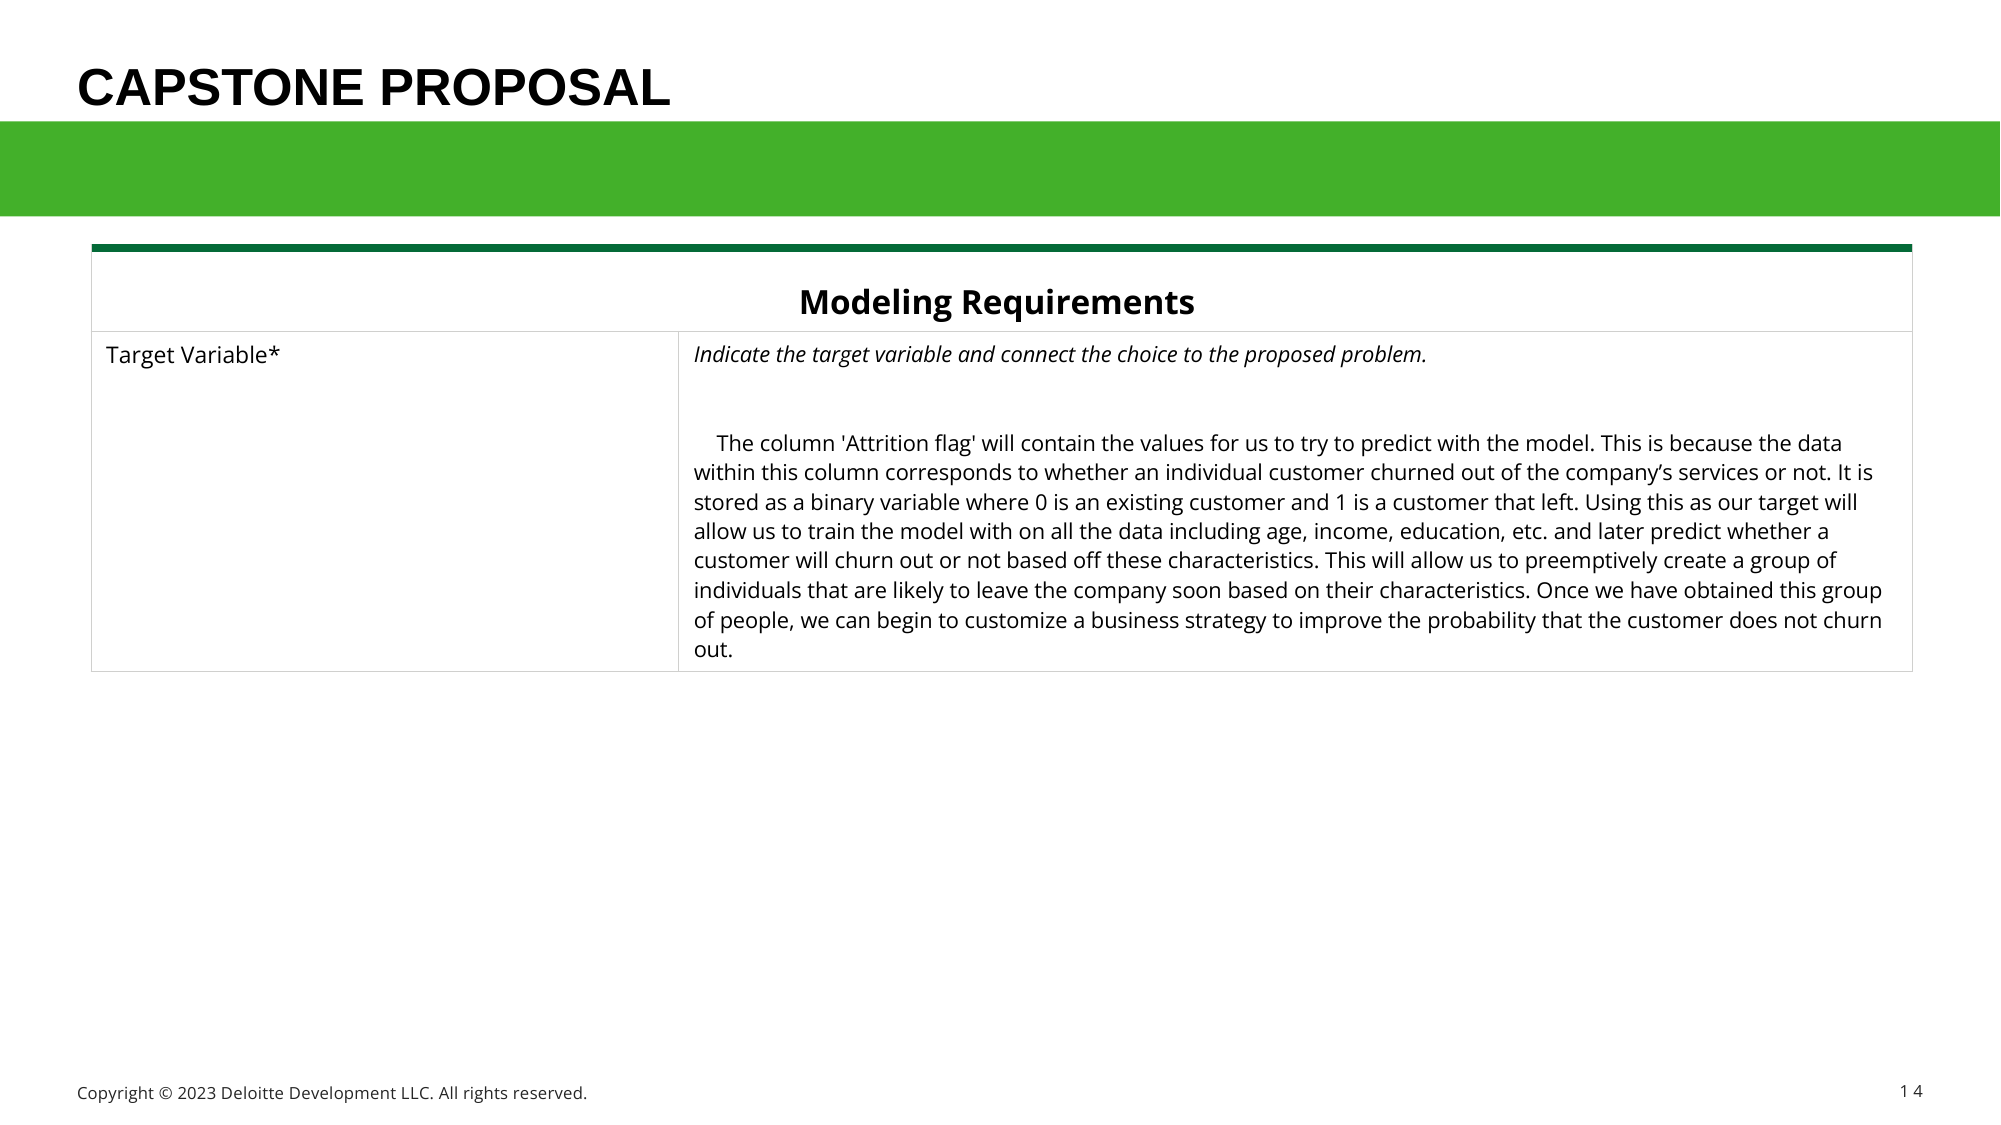

# CAPSTONE PROPOSAL

| Modeling Requirements |  |
| --- | --- |
| Target Variable\* | Indicate the target variable and connect the choice to the proposed problem. The column 'Attrition flag' will contain the values for us to try to predict with the model. This is because the data within this column corresponds to whether an individual customer churned out of the company’s services or not. It is stored as a binary variable where 0 is an existing customer and 1 is a customer that left. Using this as our target will allow us to train the model with on all the data including age, income, education, etc. and later predict whether a customer will churn out or not based off these characteristics. This will allow us to preemptively create a group of individuals that are likely to leave the company soon based on their characteristics. Once we have obtained this group of people, we can begin to customize a business strategy to improve the probability that the customer does not churn out. |